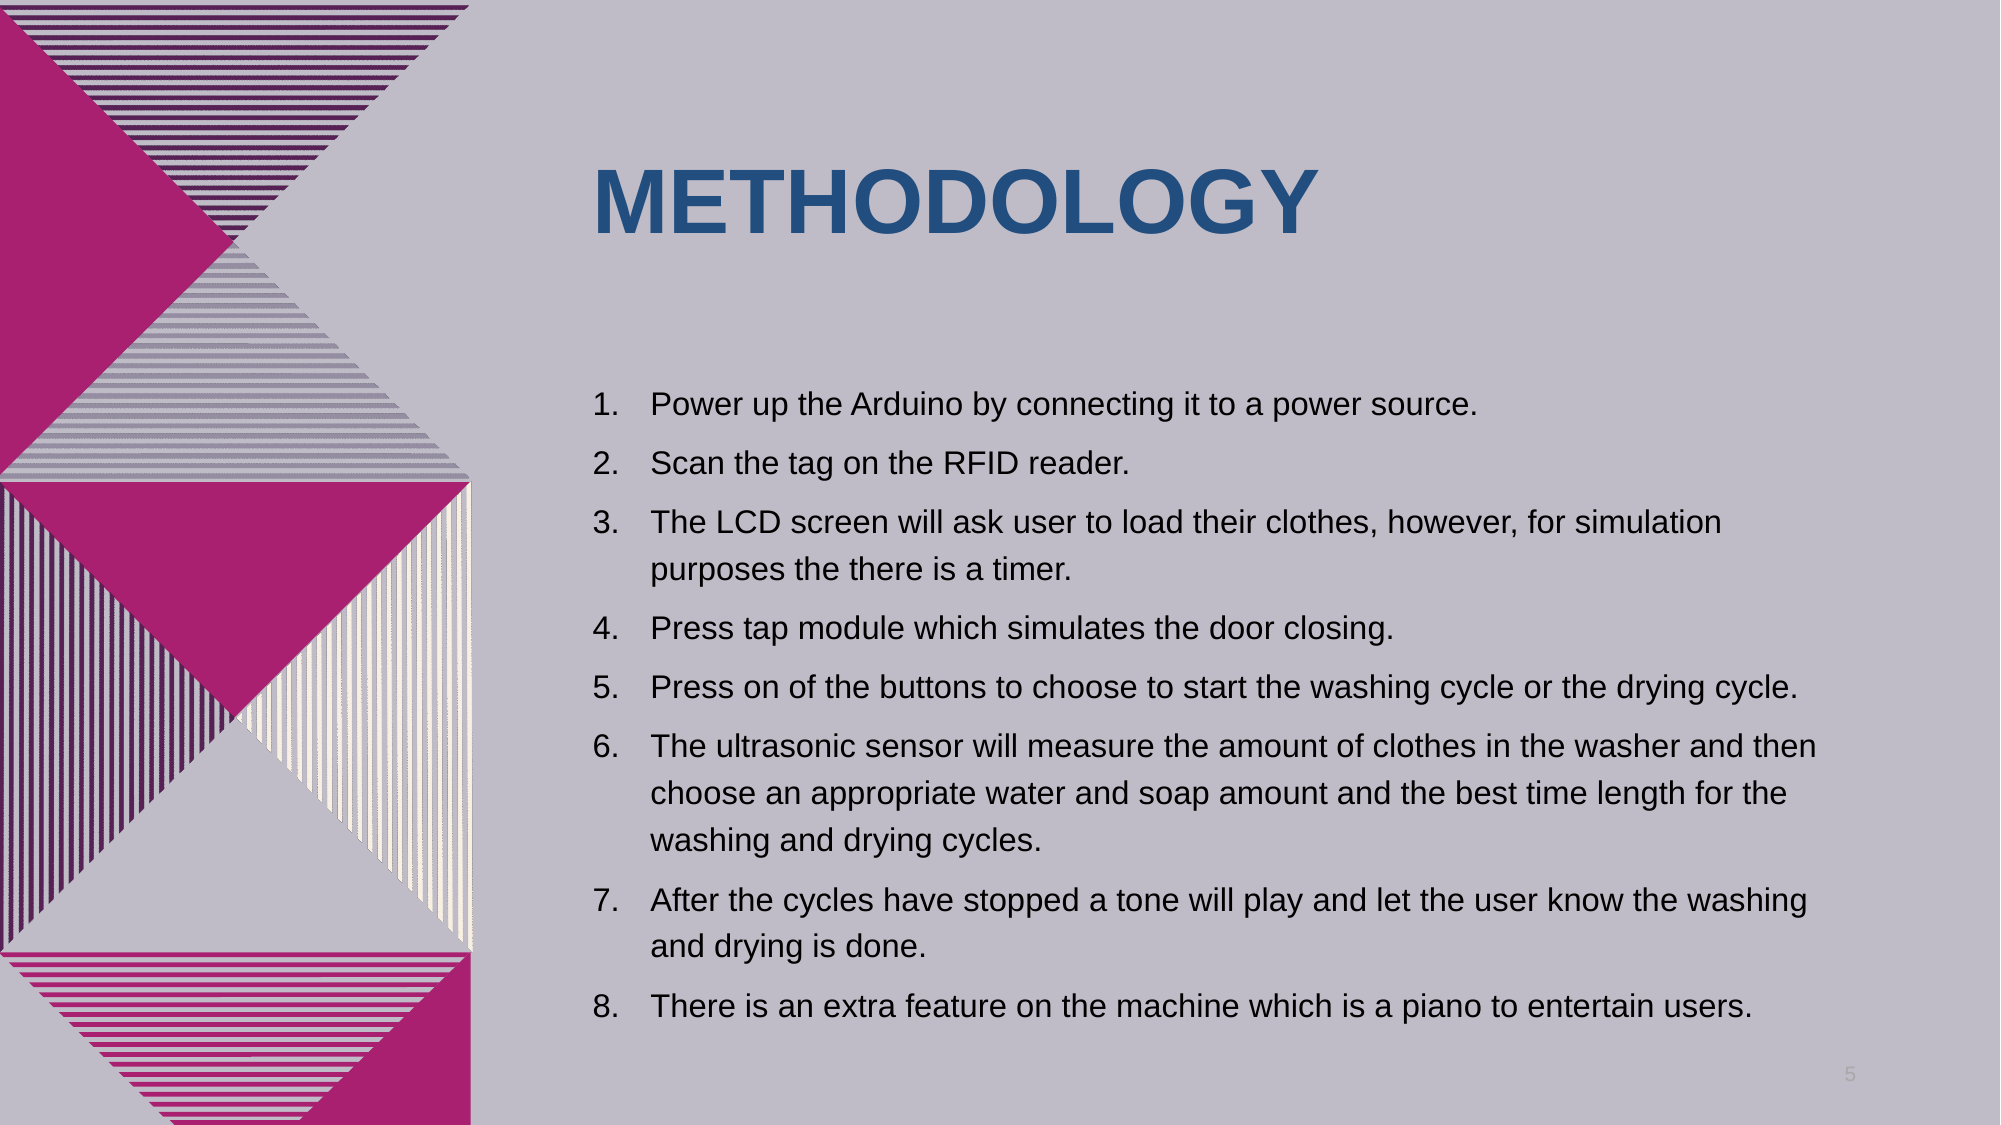

# Methodology
Power up the Arduino by connecting it to a power source.
Scan the tag on the RFID reader.
The LCD screen will ask user to load their clothes, however, for simulation purposes the there is a timer.
Press tap module which simulates the door closing.
Press on of the buttons to choose to start the washing cycle or the drying cycle.
The ultrasonic sensor will measure the amount of clothes in the washer and then choose an appropriate water and soap amount and the best time length for the washing and drying cycles.
After the cycles have stopped a tone will play and let the user know the washing and drying is done.
There is an extra feature on the machine which is a piano to entertain users.

5